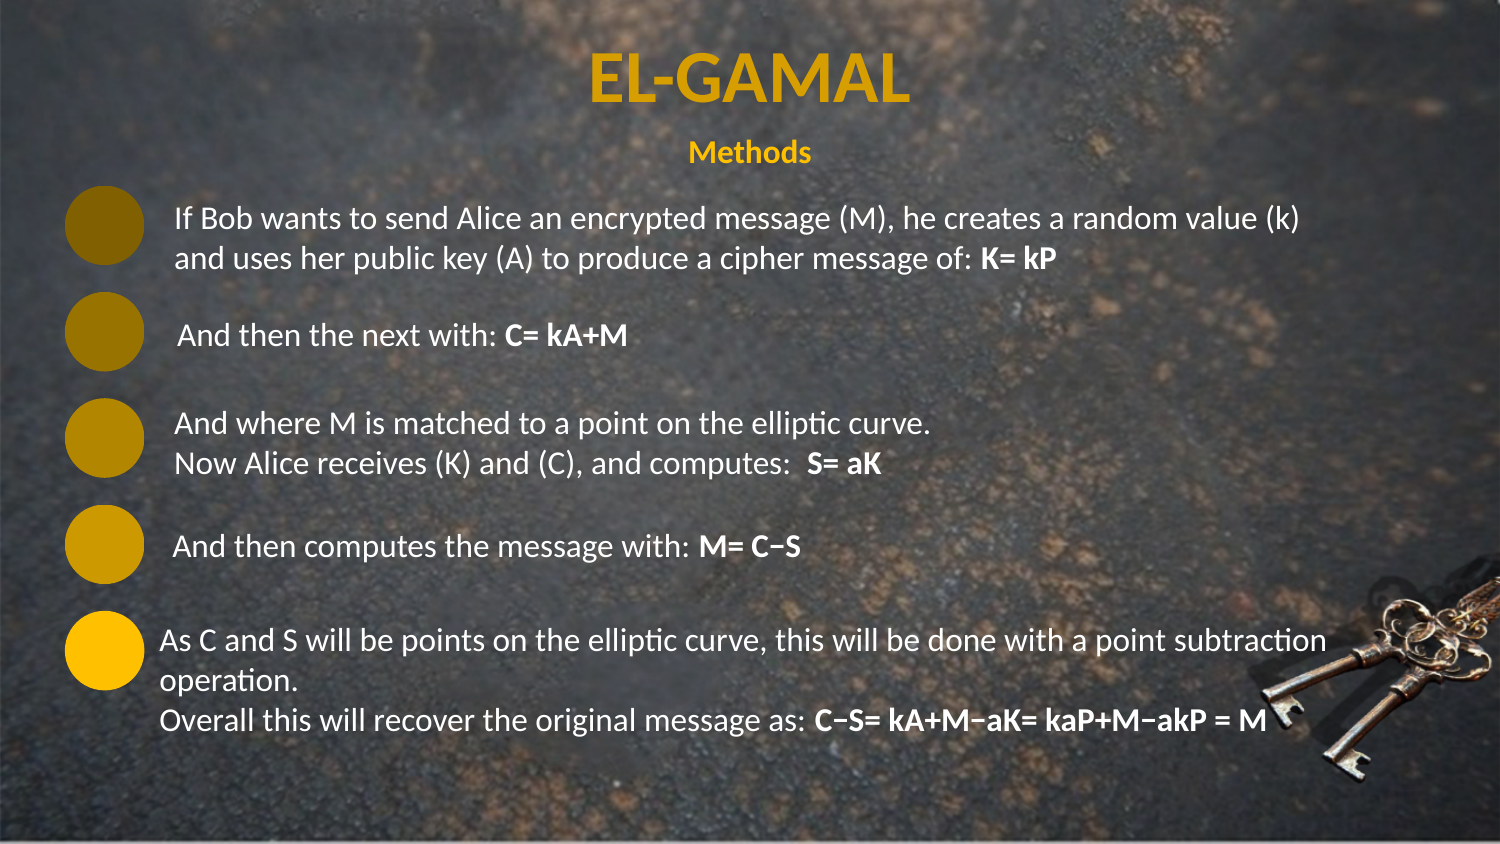

EL-GAMAL
Methods

If Bob wants to send Alice an encrypted message (M), he creates a random value (k)
and uses her public key (A) to produce a cipher message of: K= kP

And then the next with: C= kA+M
And where M is matched to a point on the elliptic curve.
Now Alice receives (K) and (C), and computes:  S= aK

And then computes the message with: M= C−S

As C and S will be points on the elliptic curve, this will be done with a point subtraction operation.
Overall this will recover the original message as: C−S= kA+M−aK= kaP+M−akP = M